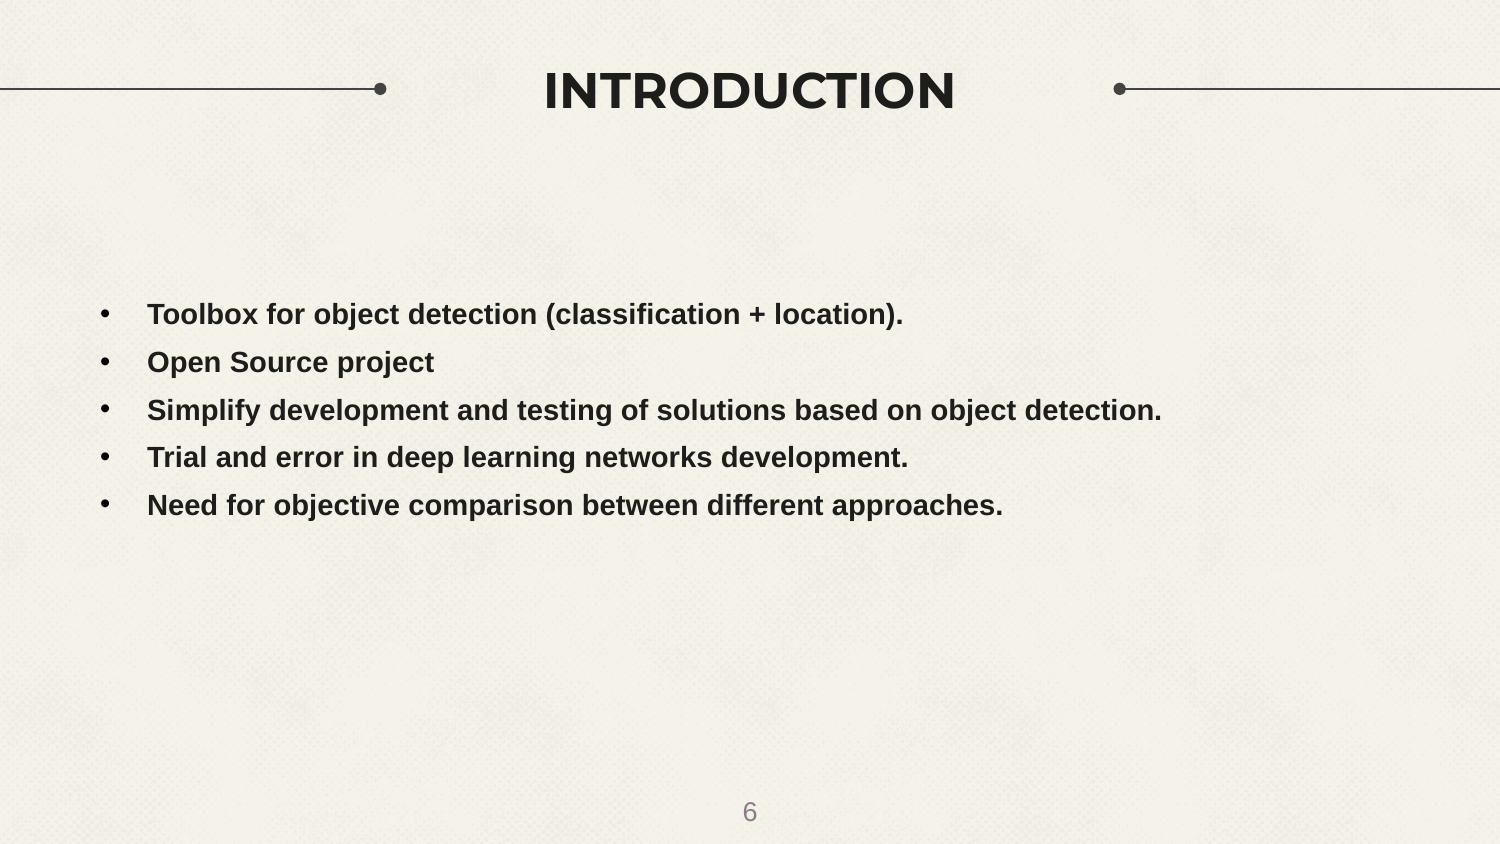

# INTRODUCTION
Toolbox for object detection (classification + location).
Open Source project
Simplify development and testing of solutions based on object detection.
Trial and error in deep learning networks development.
Need for objective comparison between different approaches.

6